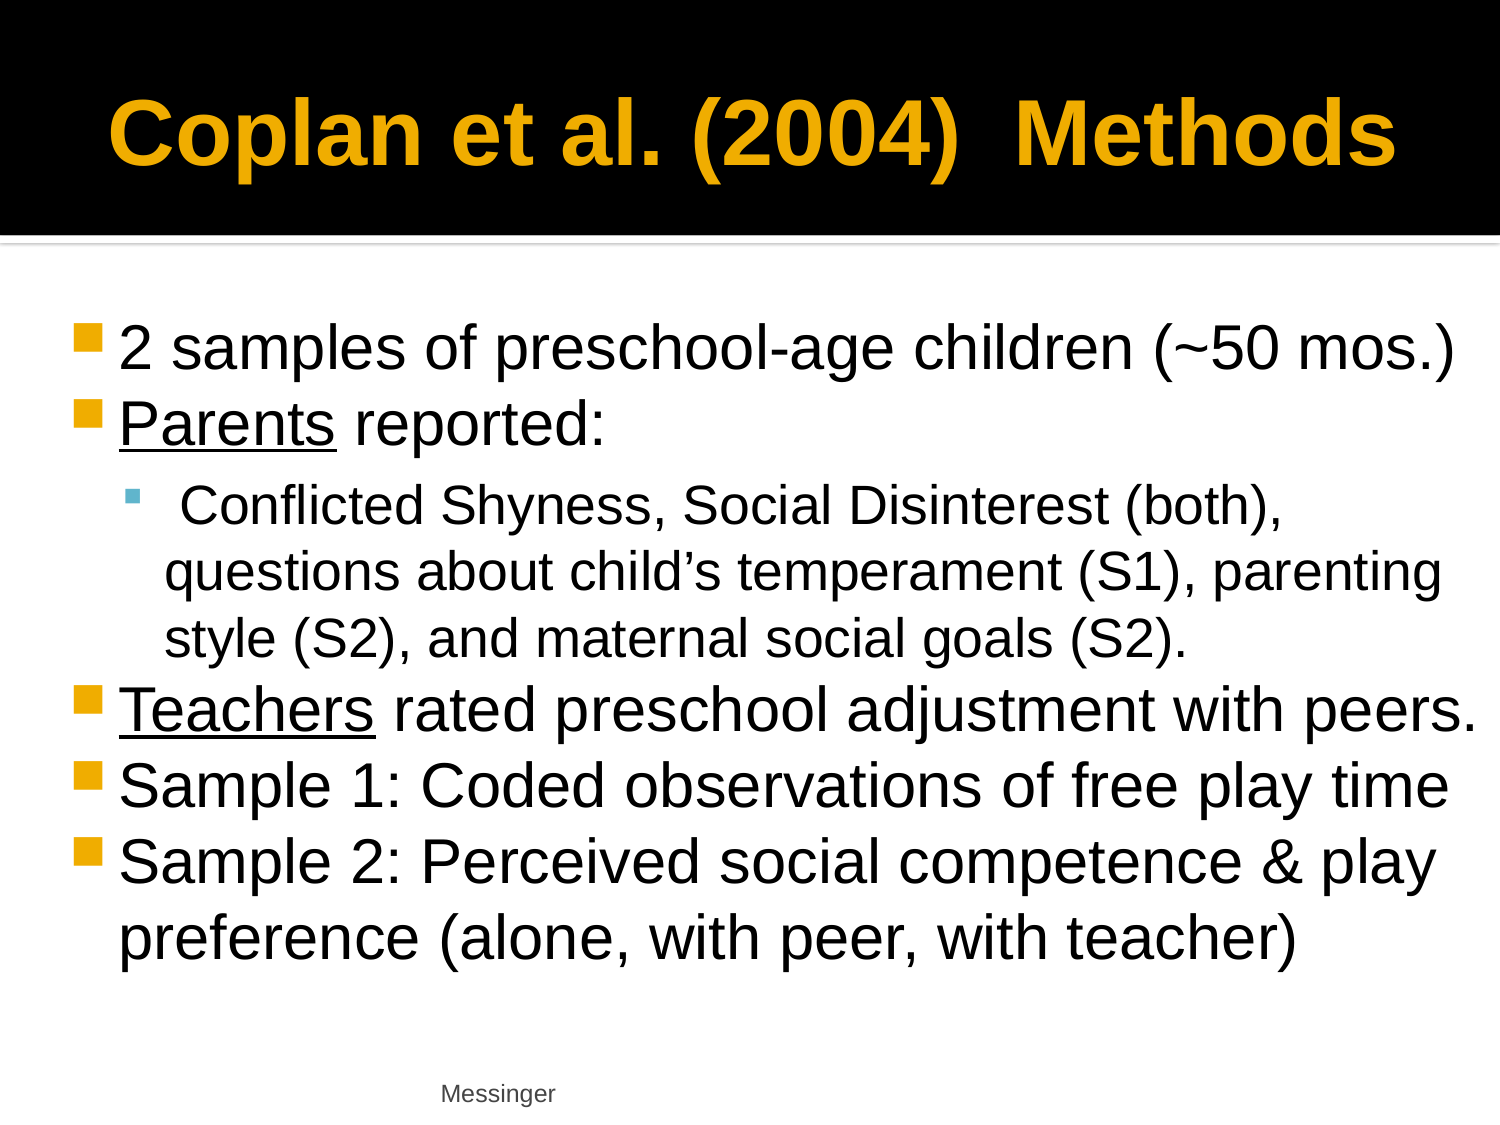

# Coplan et al. (2004)  Methods
2 samples of preschool-age children (~50 mos.)
Parents reported:
 Conflicted Shyness, Social Disinterest (both), questions about child’s temperament (S1), parenting style (S2), and maternal social goals (S2).
Teachers rated preschool adjustment with peers.
Sample 1: Coded observations of free play time
Sample 2: Perceived social competence & play preference (alone, with peer, with teacher)
Messinger